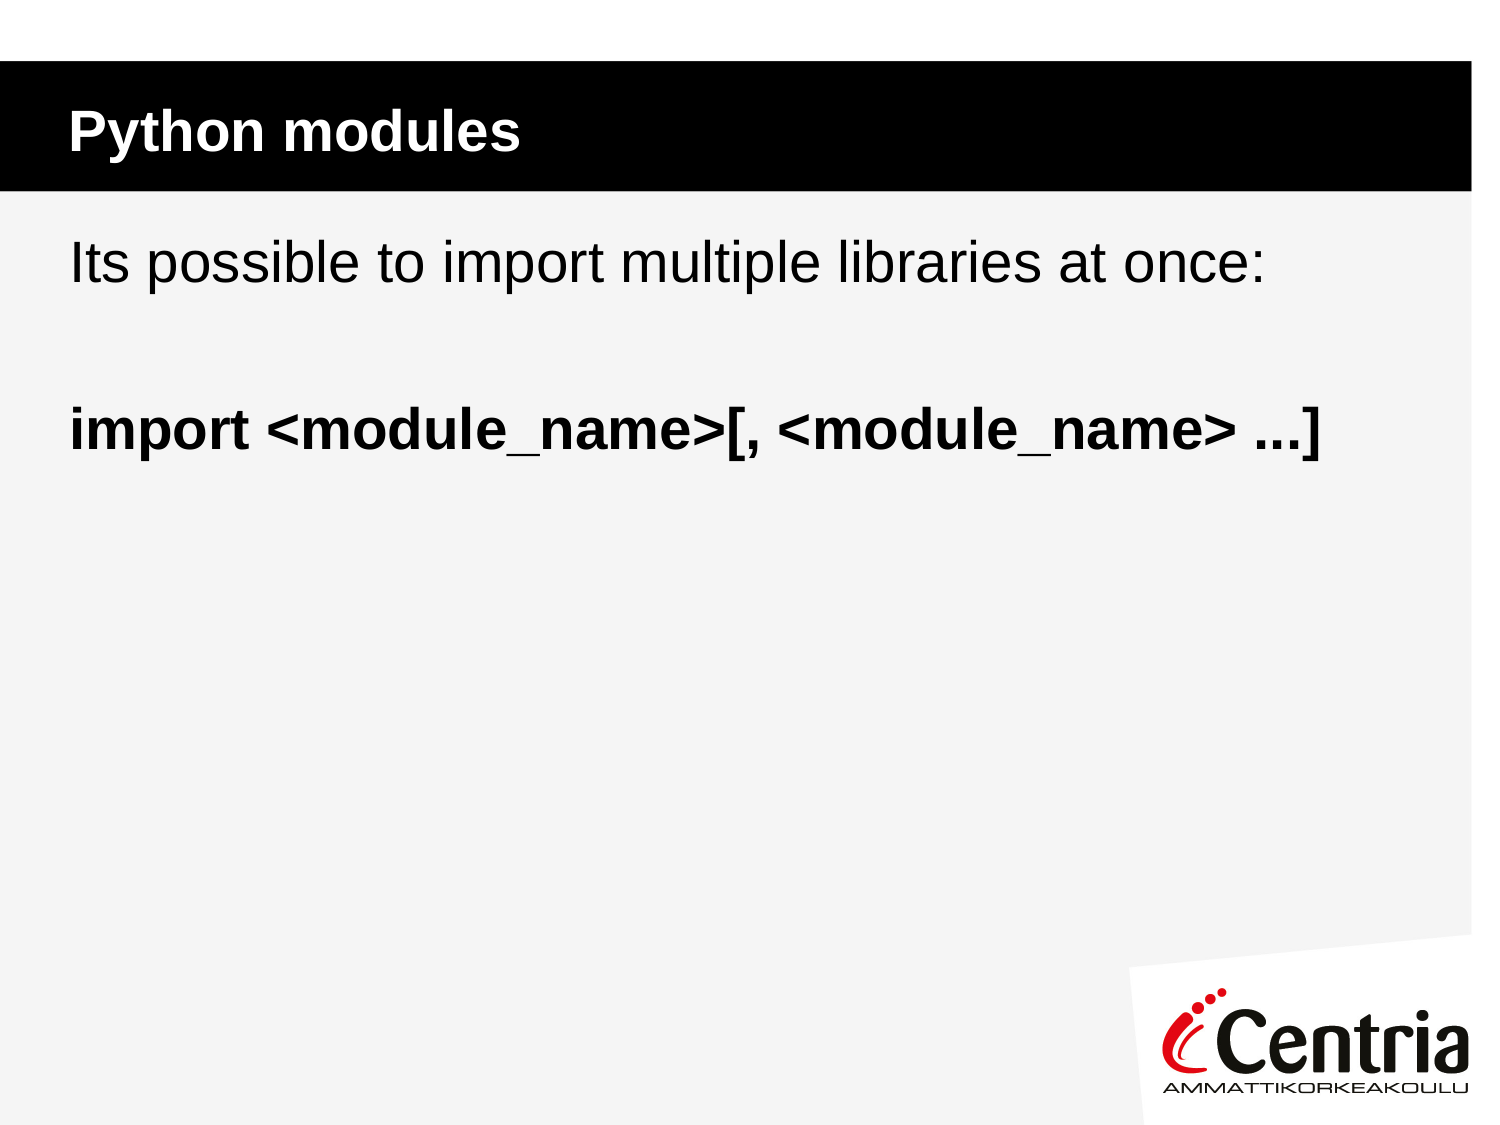

Python modules
Its possible to import multiple libraries at once:

import <module_name>[, <module_name> ...]